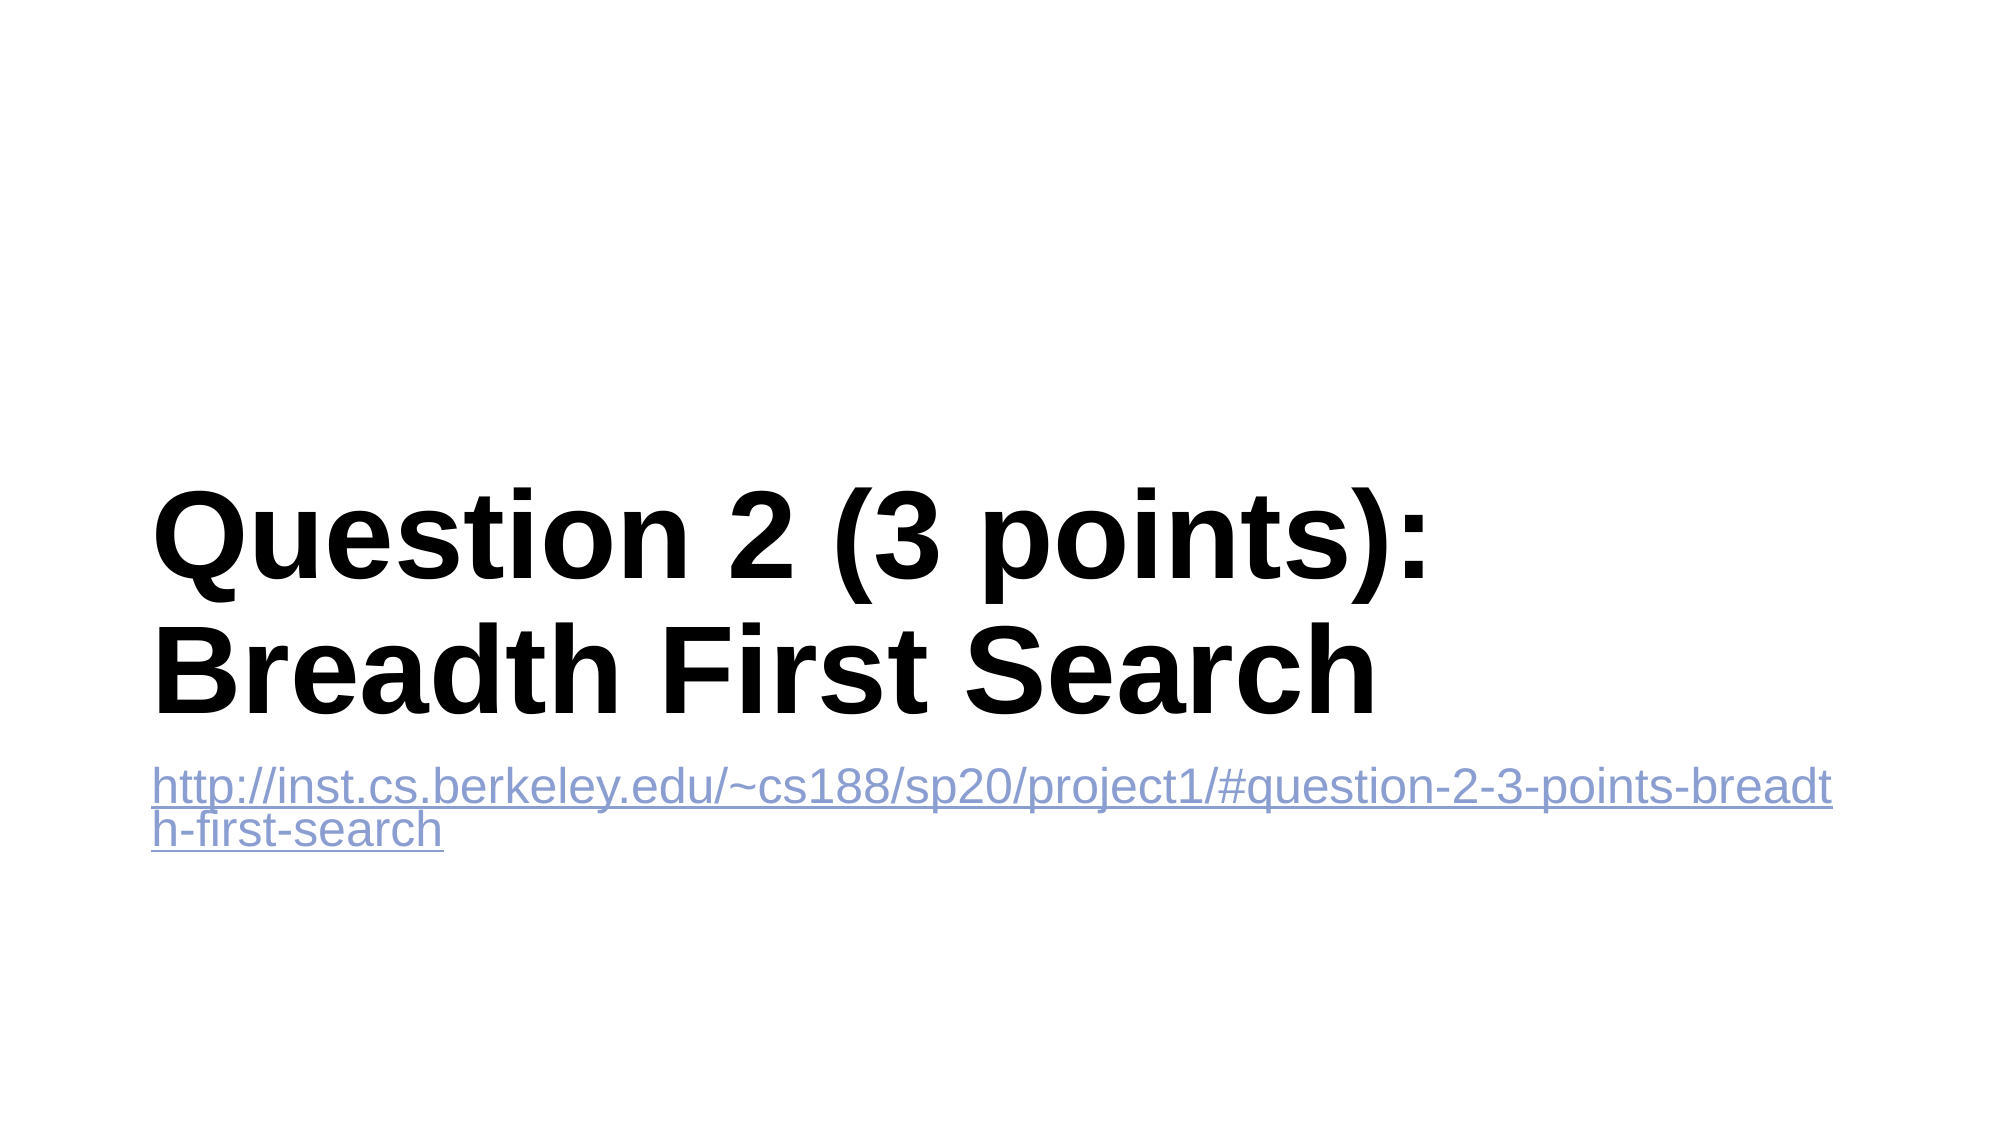

# Question 2 (3 points): Breadth First Search
http://inst.cs.berkeley.edu/~cs188/sp20/project1/#question-2-3-points-breadth-first-search